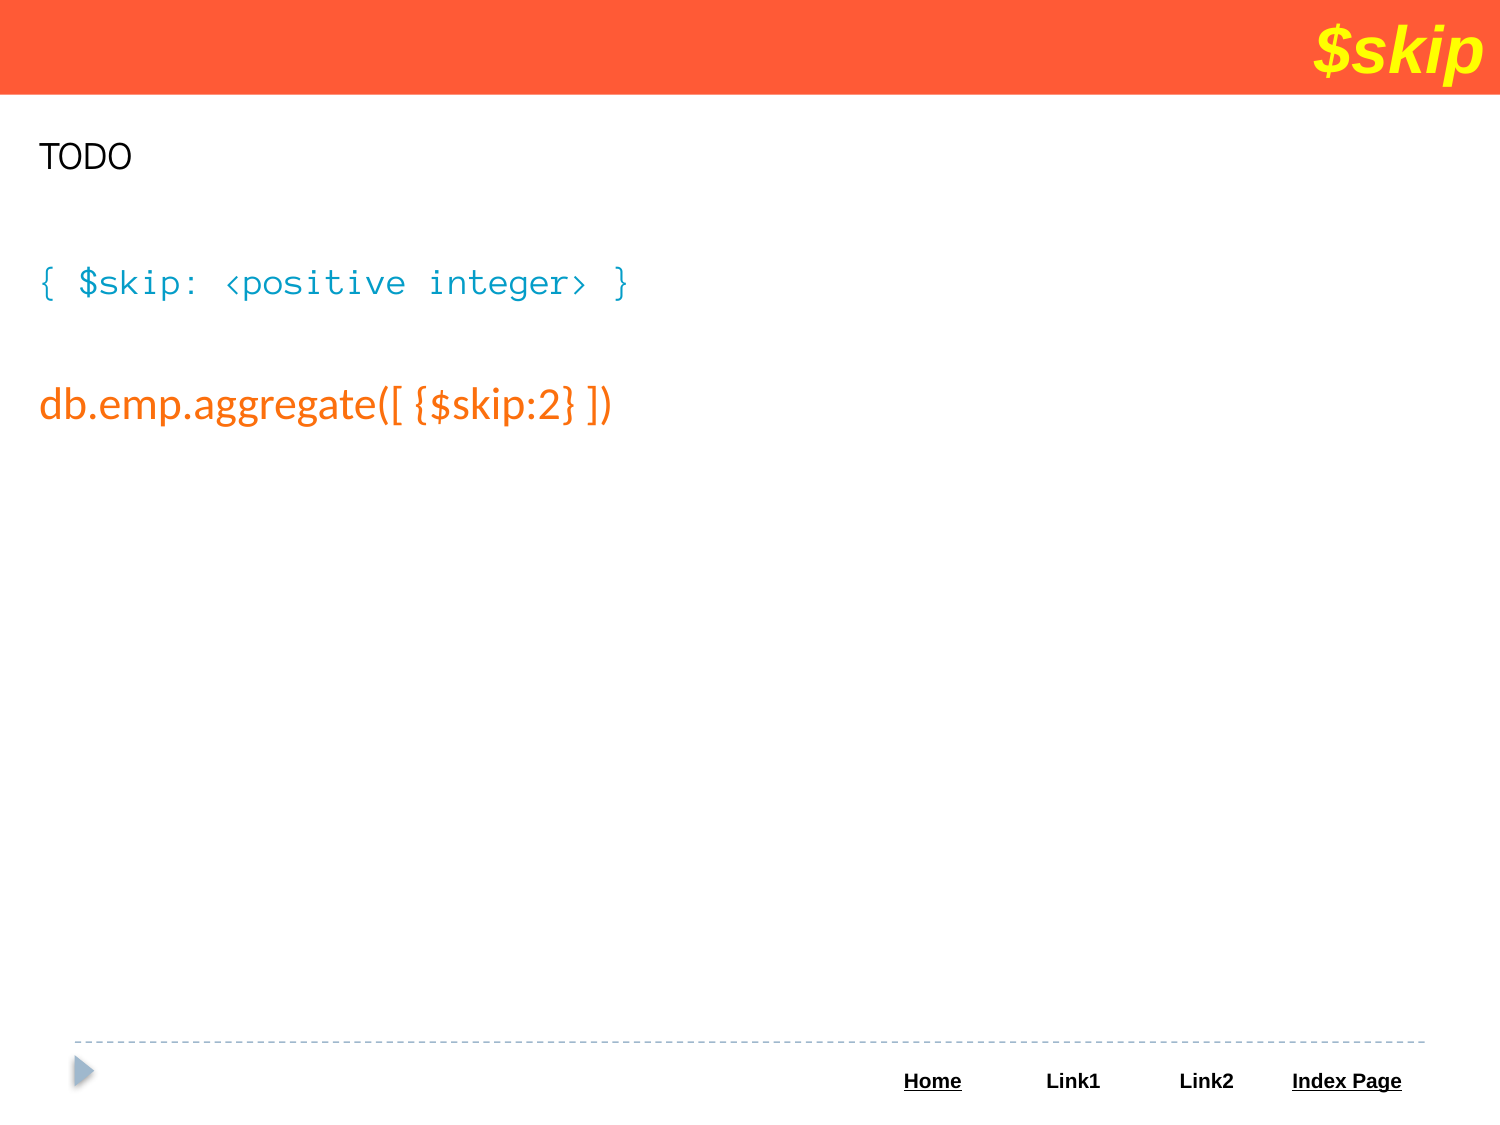

$skip
TODO
{ $skip: <positive integer> }
db.emp.aggregate([ {$skip:2} ])